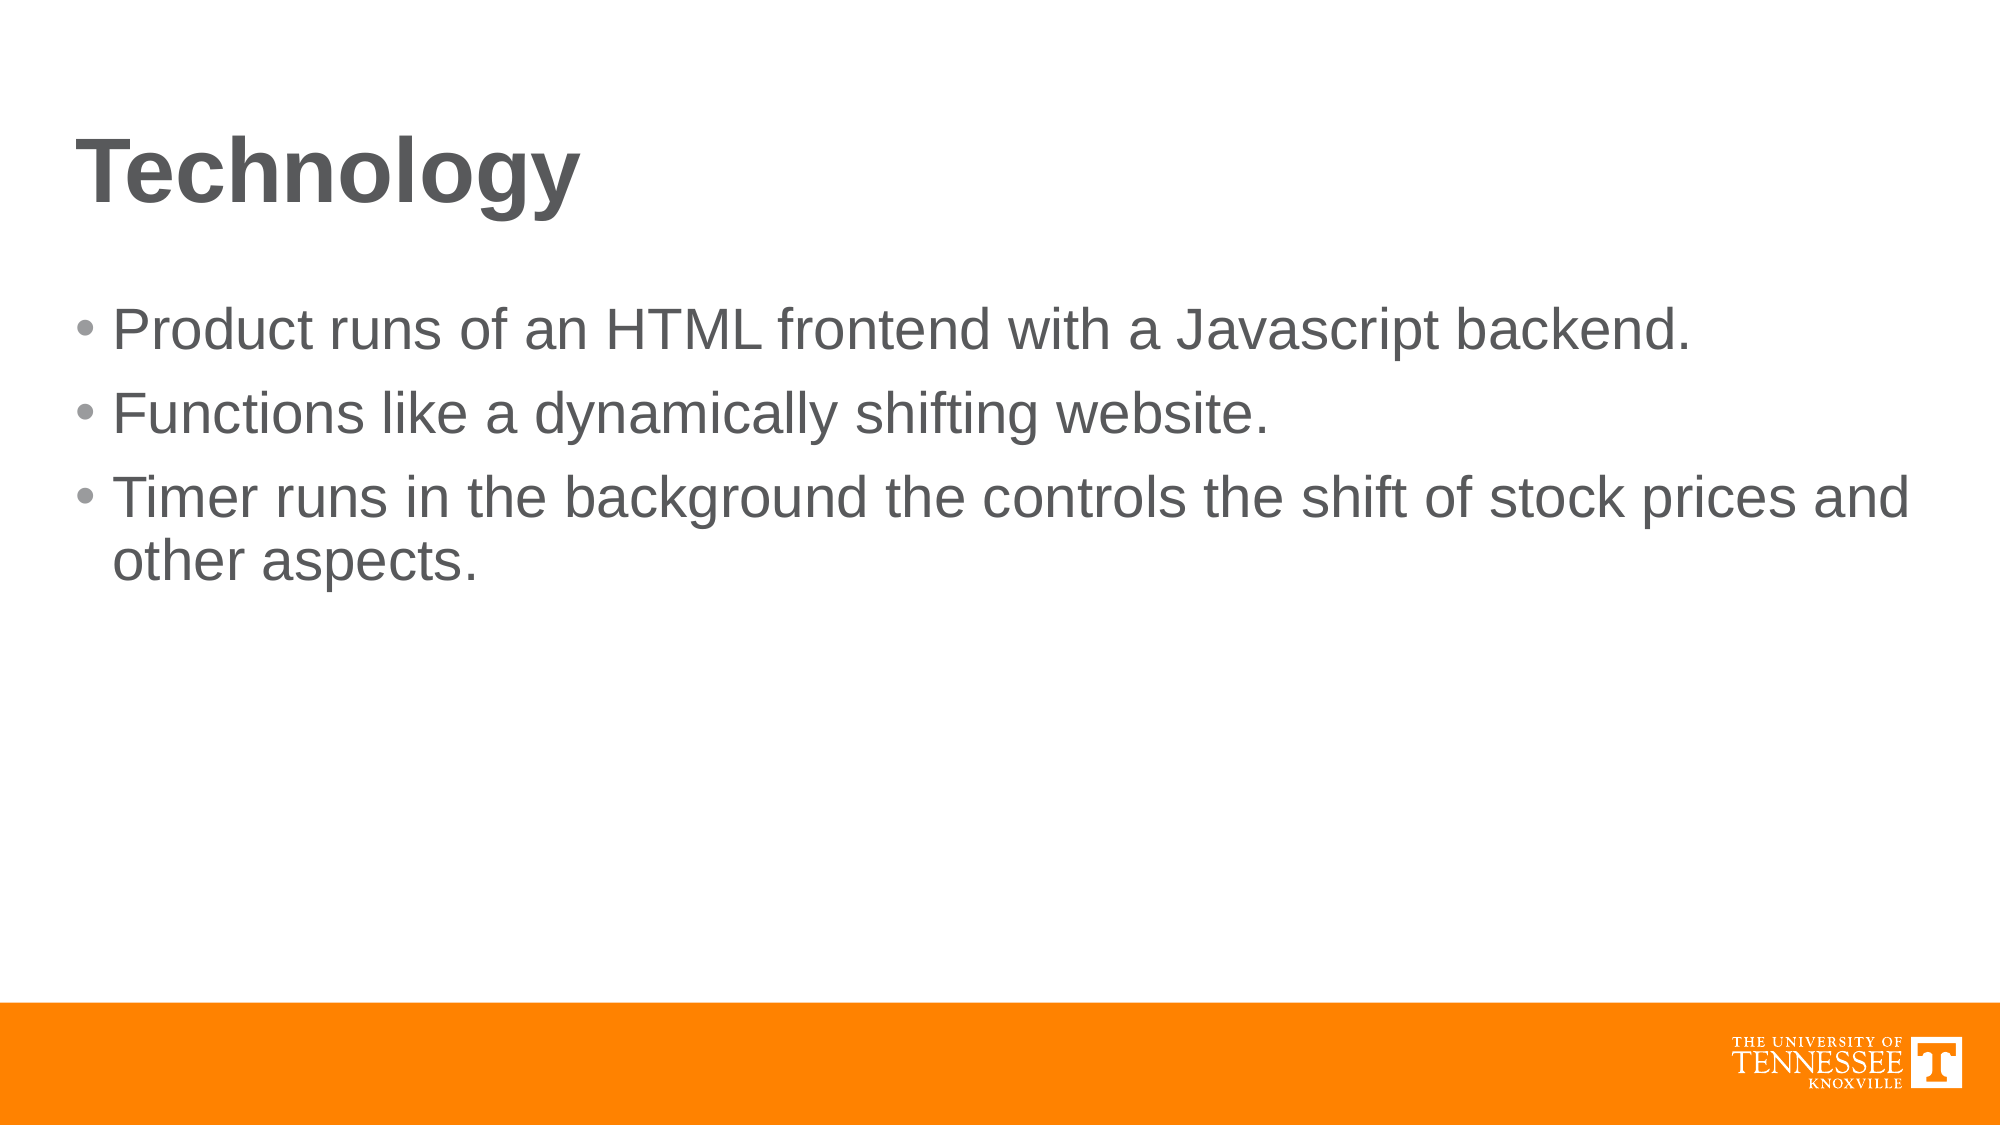

# Technology
Product runs of an HTML frontend with a Javascript backend.
Functions like a dynamically shifting website.
Timer runs in the background the controls the shift of stock prices and other aspects.